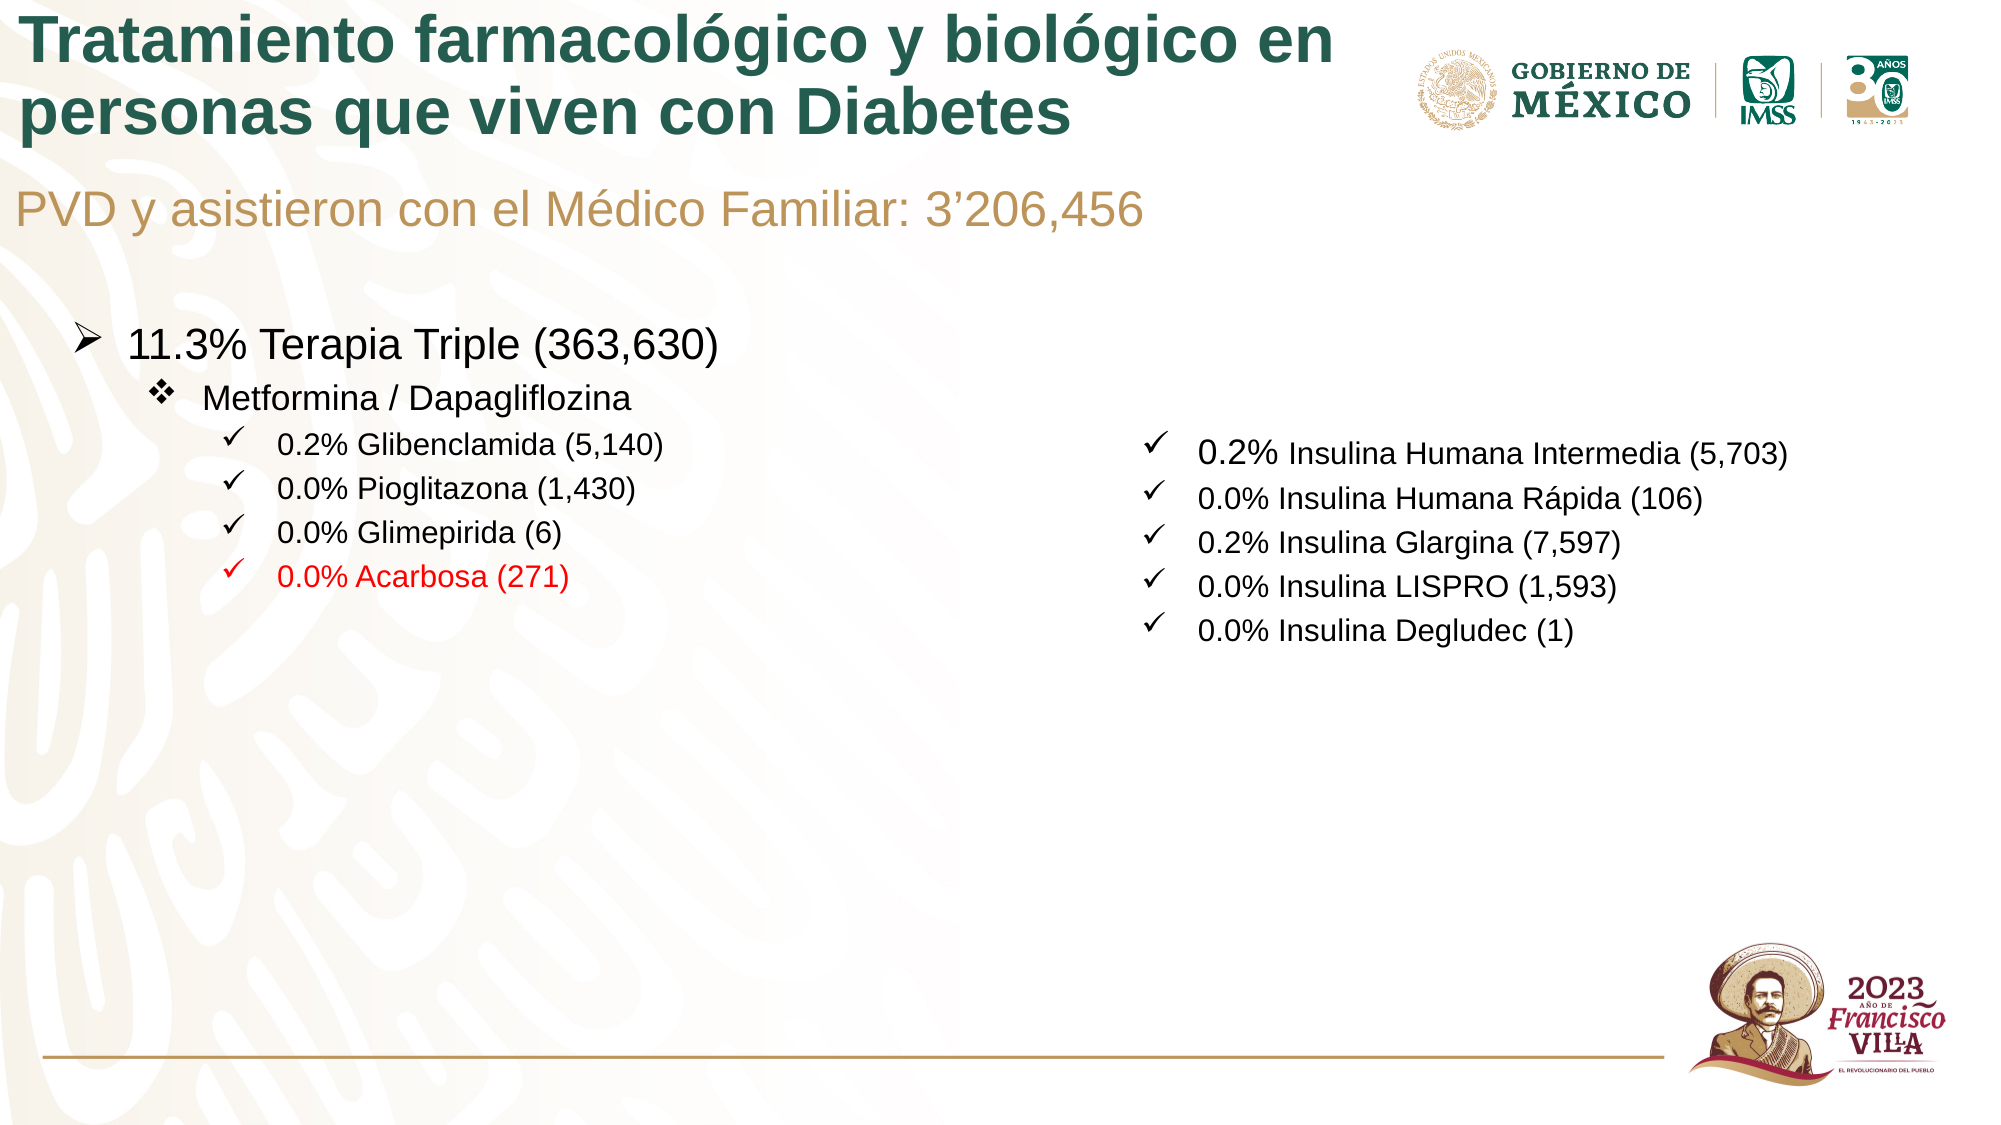

# Tratamiento farmacológico y biológico en personas que viven con Diabetes
PVD y asistieron con el Médico Familiar: 3’206,456

11.3% Terapia Triple (363,630)
Metformina / Dapagliflozina
0.2% Glibenclamida (5,140)
0.0% Pioglitazona (1,430)
0.0% Glimepirida (6)
0.0% Acarbosa (271)

0.2% Insulina Humana Intermedia (5,703)
0.0% Insulina Humana Rápida (106)
0.2% Insulina Glargina (7,597)
0.0% Insulina LISPRO (1,593)
0.0% Insulina Degludec (1)